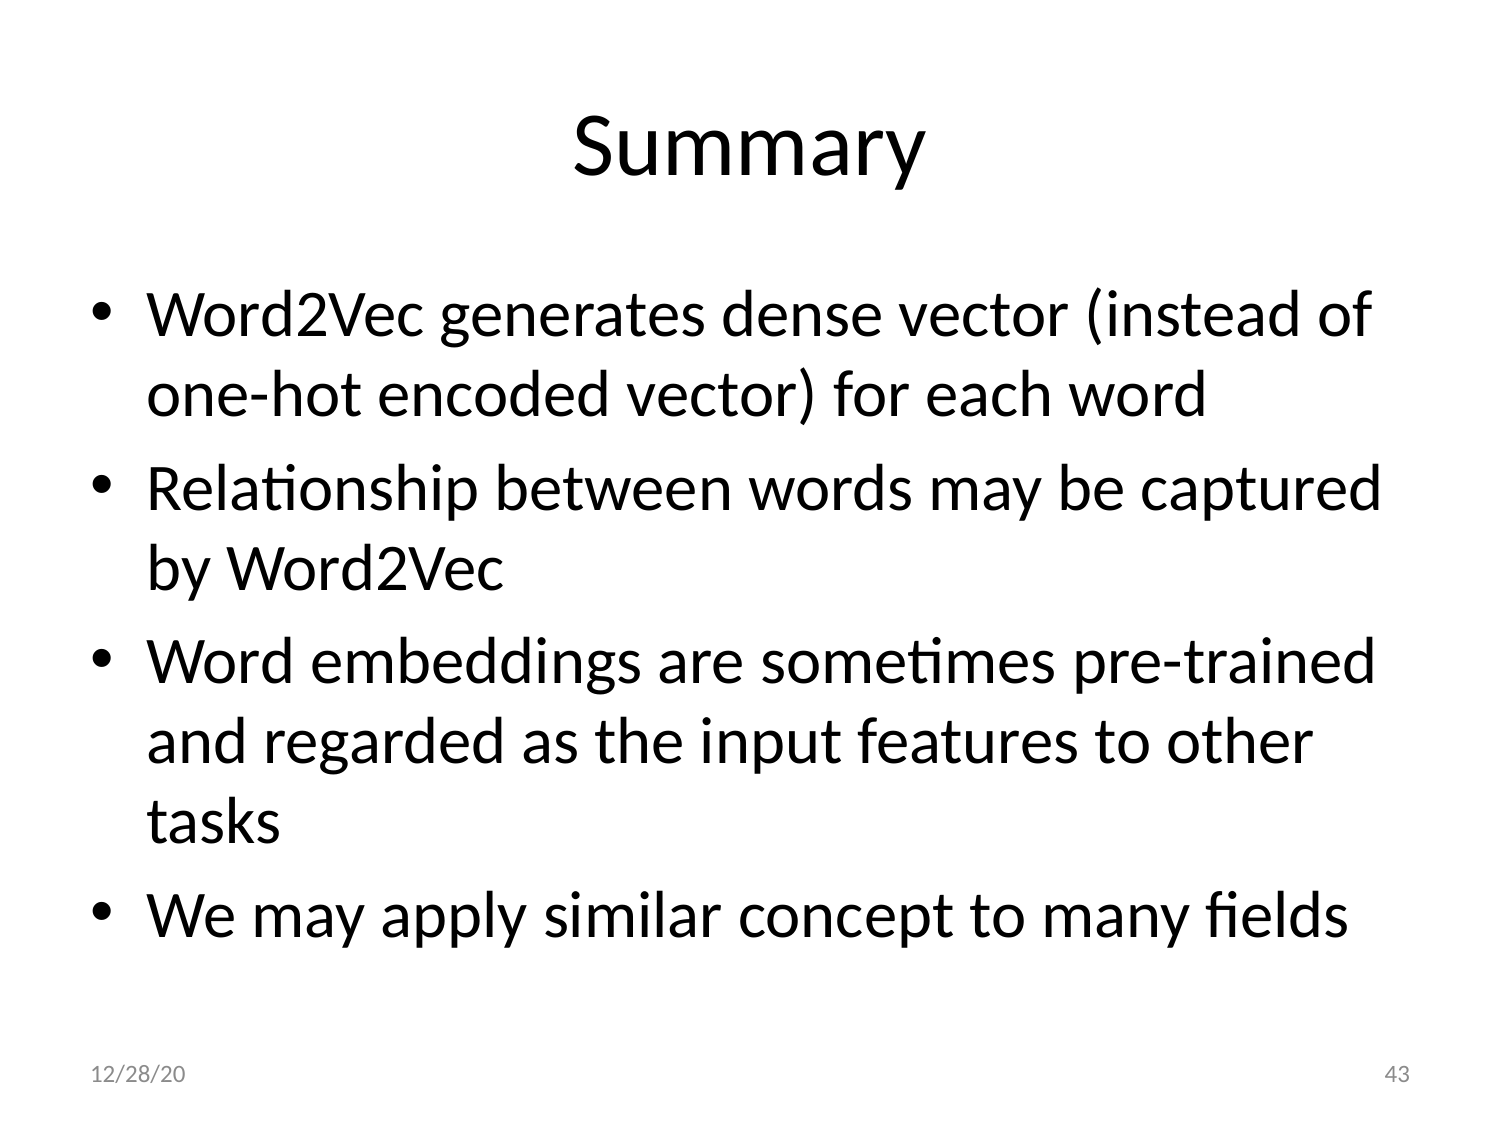

# Summary
Word2Vec generates dense vector (instead of one-hot encoded vector) for each word
Relationship between words may be captured by Word2Vec
Word embeddings are sometimes pre-trained and regarded as the input features to other tasks
We may apply similar concept to many fields

12/28/20
43